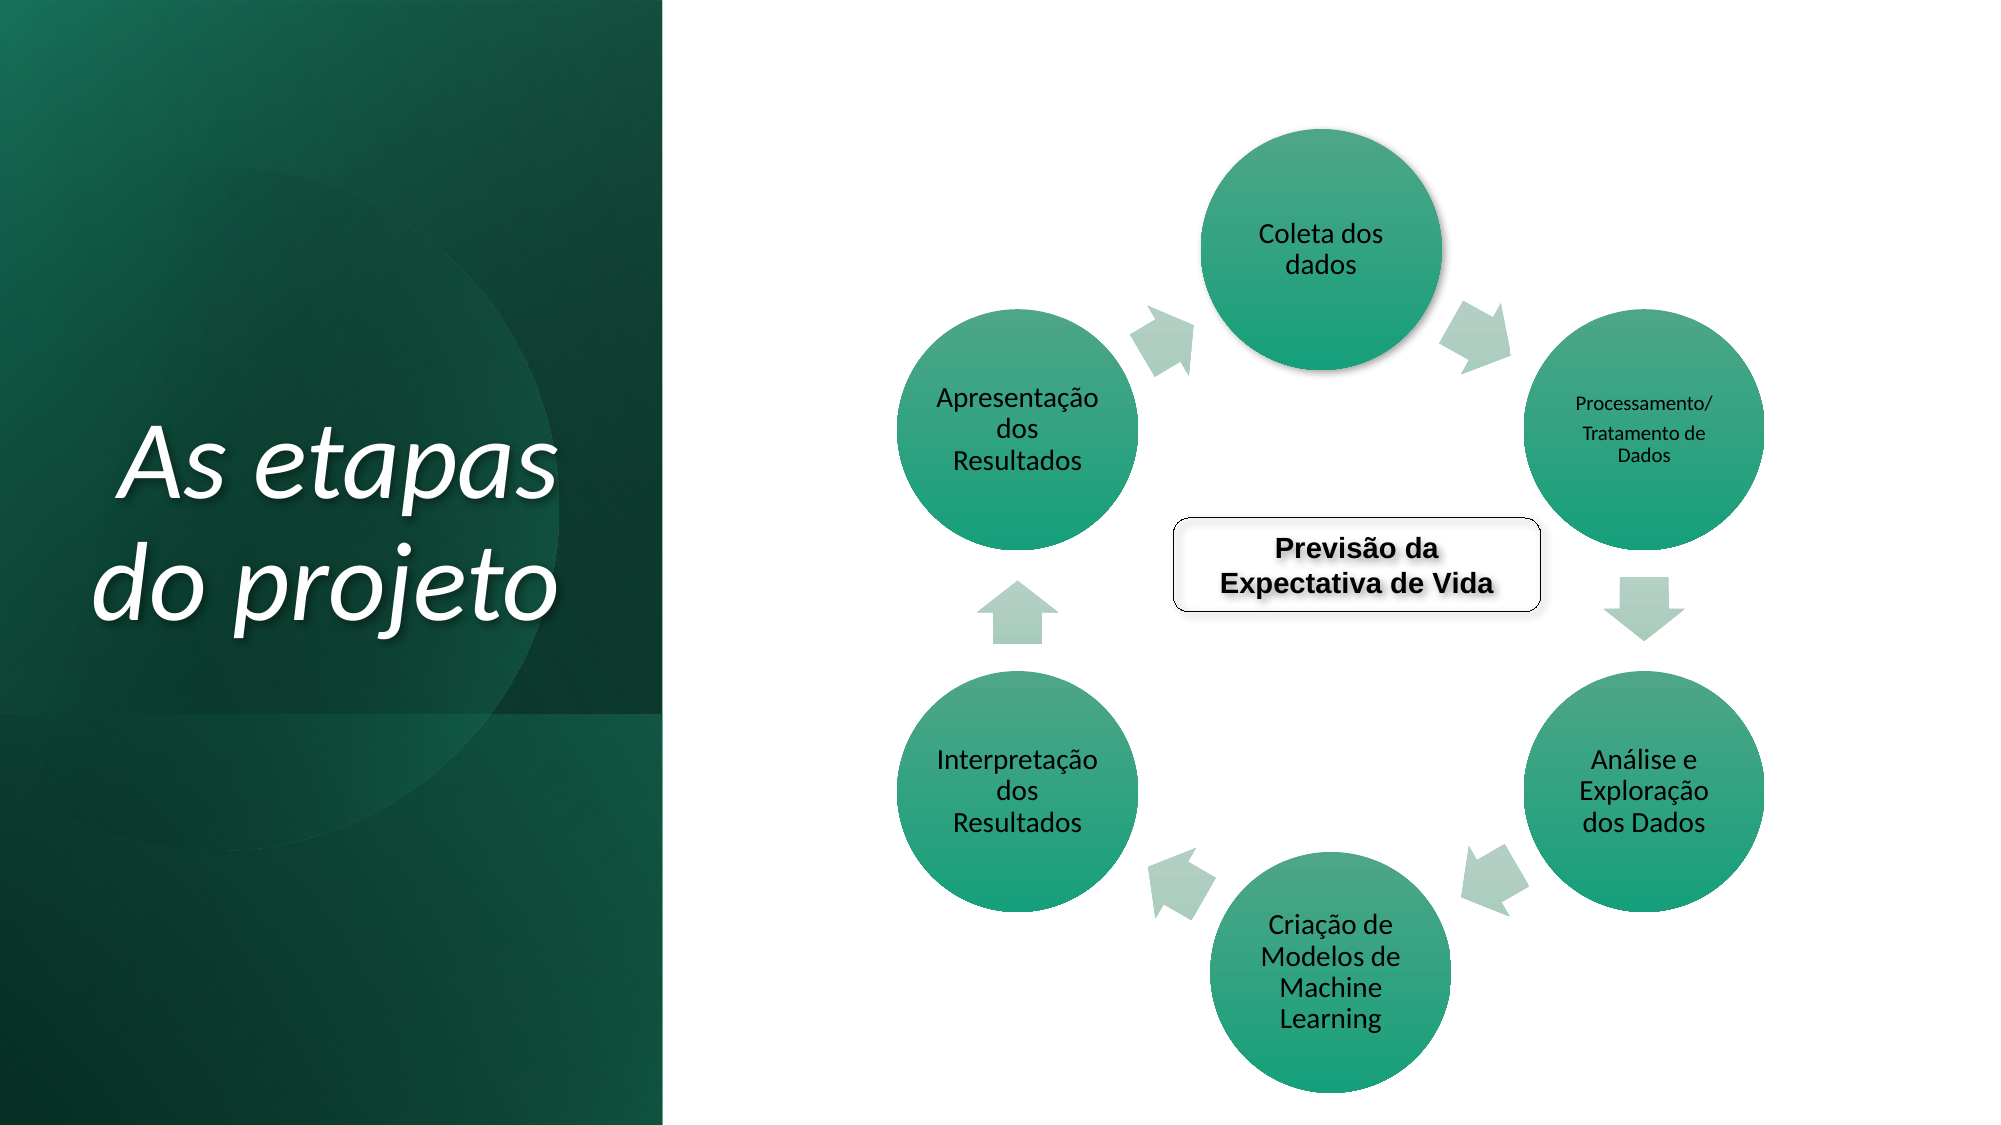

# As etapas do projeto
Coleta dos dados

Processamento/
Tratamento de Dados

Análise e Exploração dos Dados

Criação de Modelos de Machine Learning

Interpretação dos Resultados

Apresentação dos Resultados

Previsão da Expectativa de Vida